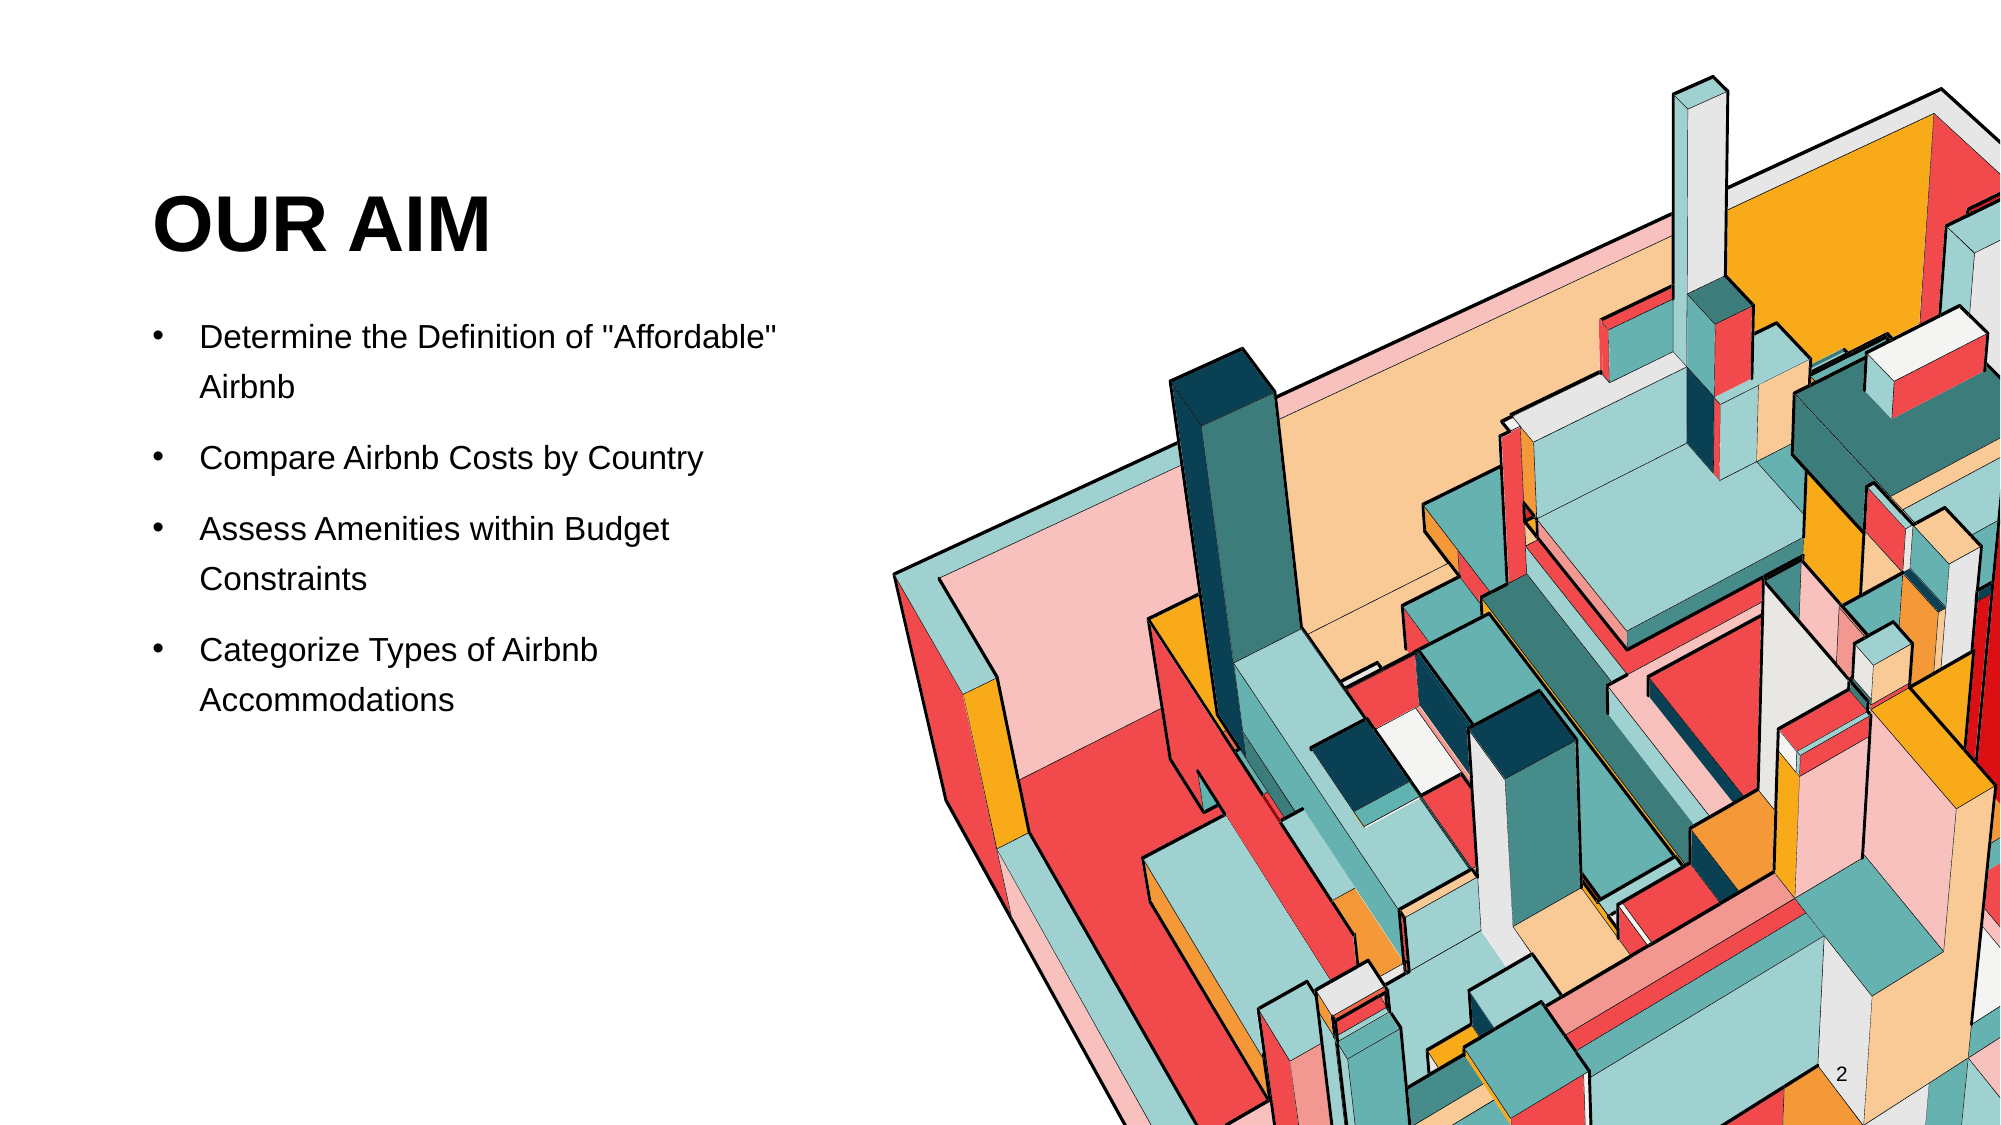

# Our aim
Determine the Definition of "Affordable" Airbnb
Compare Airbnb Costs by Country
Assess Amenities within Budget Constraints
Categorize Types of Airbnb Accommodations
2